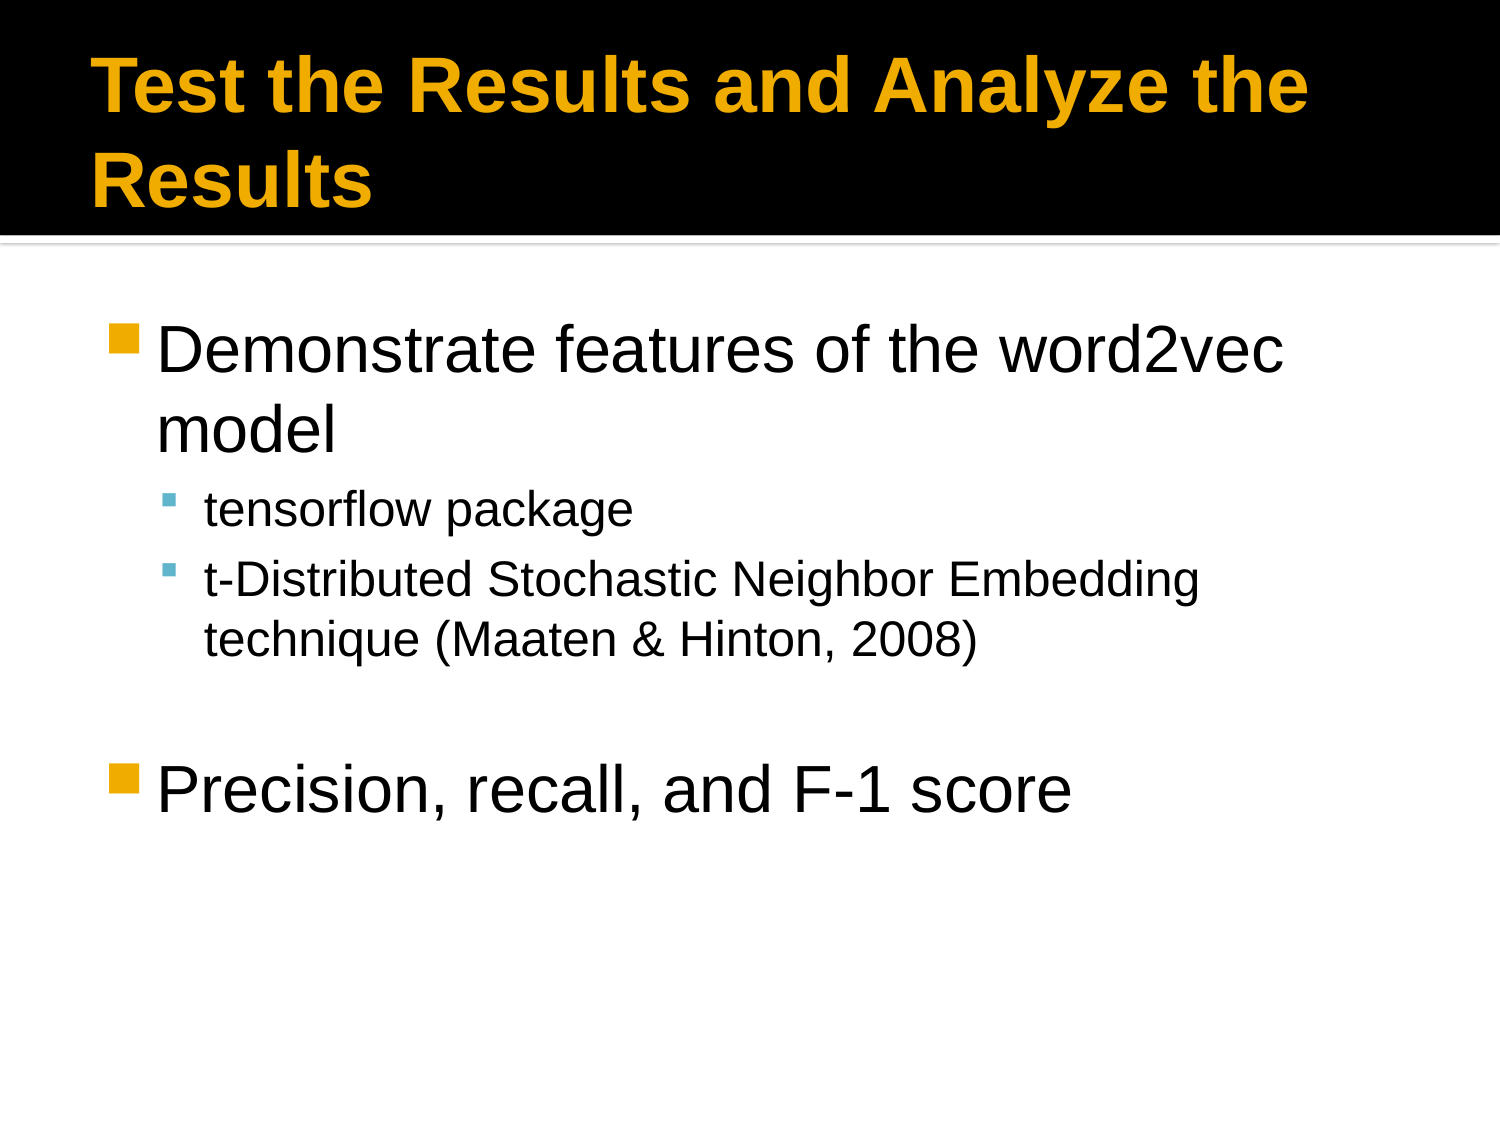

# Test the Results and Analyze the Results
Demonstrate features of the word2vec model
tensorflow package
t-Distributed Stochastic Neighbor Embedding technique (Maaten & Hinton, 2008)

Precision, recall, and F-1 score